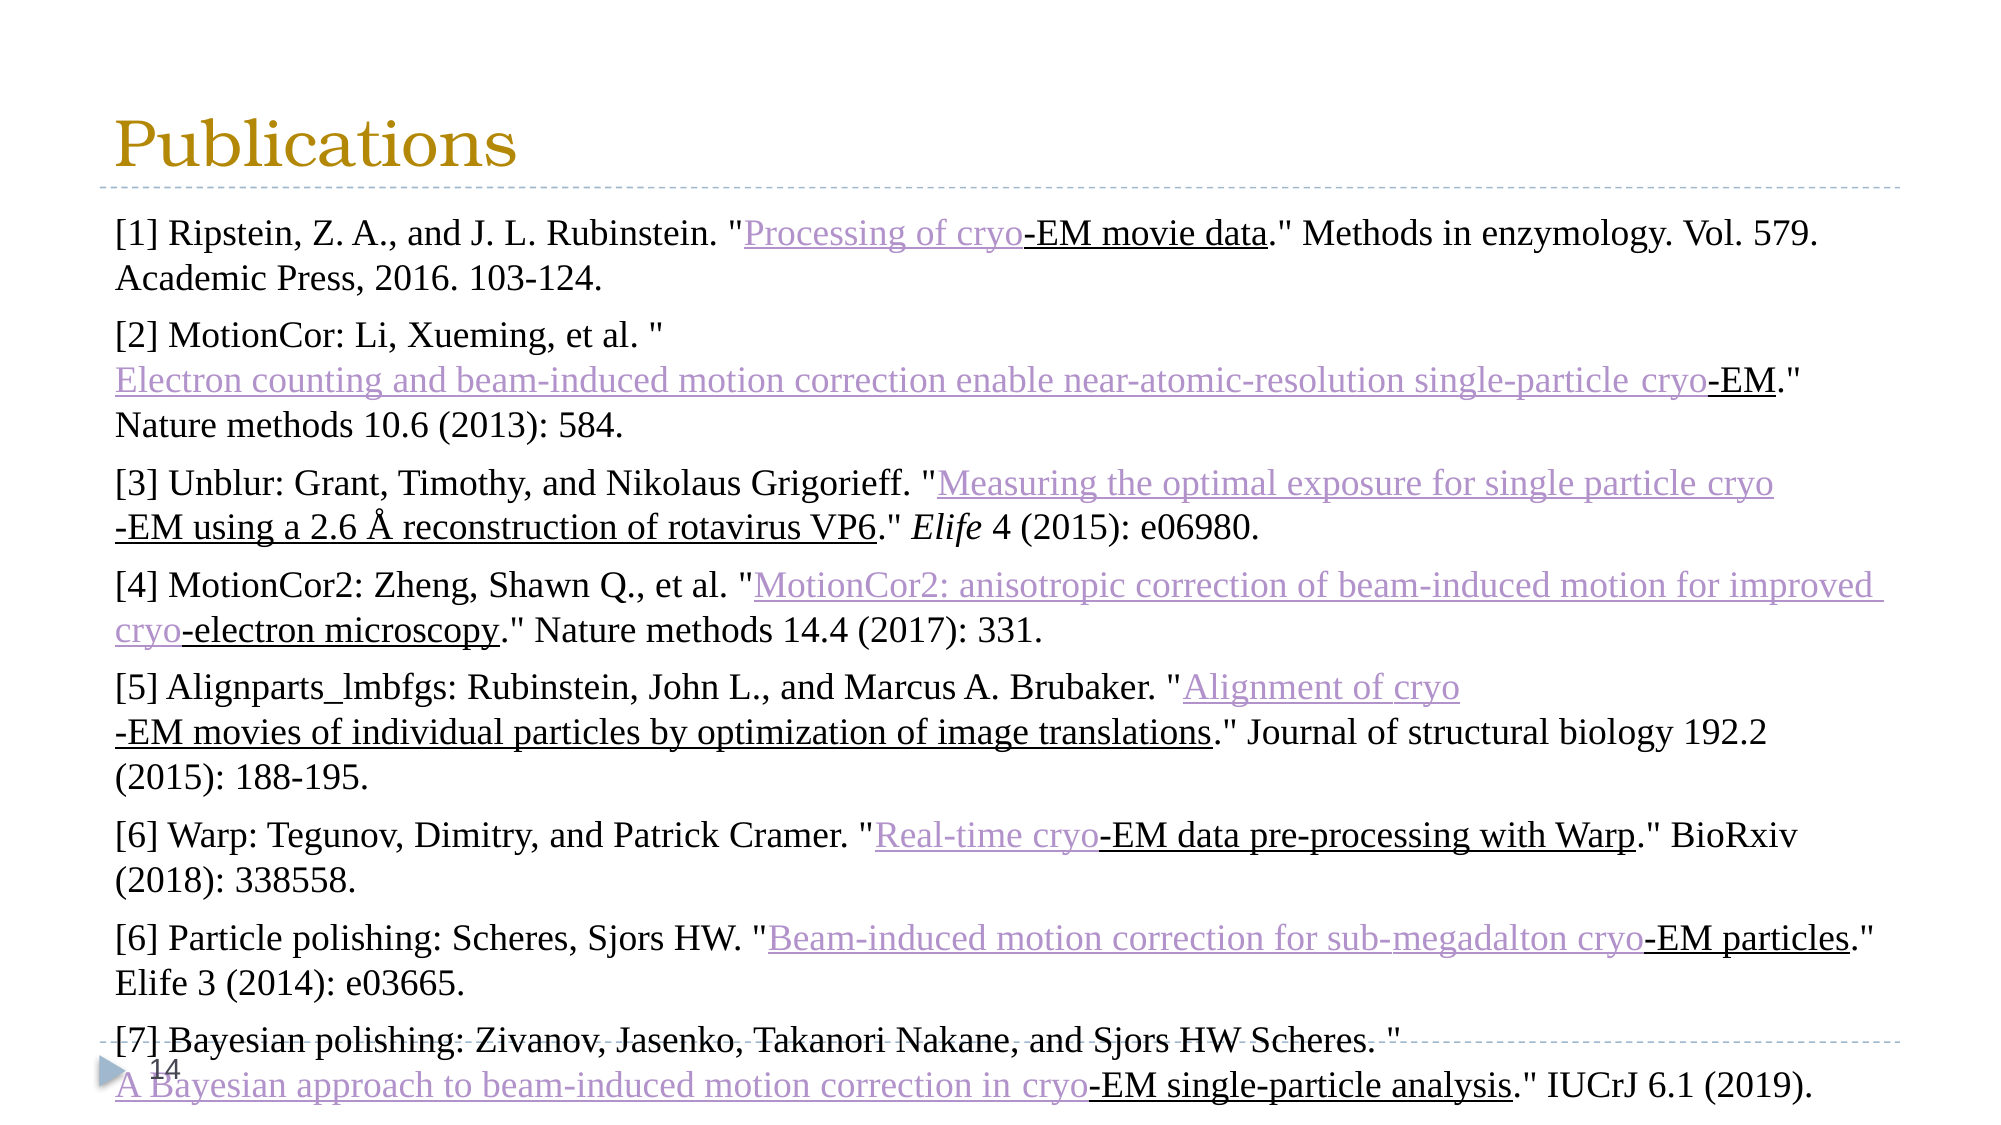

# Publications
[1] Ripstein, Z. A., and J. L. Rubinstein. "Processing of cryo-EM movie data." Methods in enzymology. Vol. 579. Academic Press, 2016. 103-124.
[2] MotionCor: Li, Xueming, et al. "Electron counting and beam-induced motion correction enable near-atomic-resolution single-particle cryo-EM." Nature methods 10.6 (2013): 584.
[3] Unblur: Grant, Timothy, and Nikolaus Grigorieff. "Measuring the optimal exposure for single particle cryo-EM using a 2.6 Å reconstruction of rotavirus VP6." Elife 4 (2015): e06980.
[4] MotionCor2: Zheng, Shawn Q., et al. "MotionCor2: anisotropic correction of beam-induced motion for improved cryo-electron microscopy." Nature methods 14.4 (2017): 331.
[5] Alignparts_lmbfgs: Rubinstein, John L., and Marcus A. Brubaker. "Alignment of cryo-EM movies of individual particles by optimization of image translations." Journal of structural biology 192.2 (2015): 188-195.
[6] Warp: Tegunov, Dimitry, and Patrick Cramer. "Real-time cryo-EM data pre-processing with Warp." BioRxiv (2018): 338558.
[6] Particle polishing: Scheres, Sjors HW. "Beam-induced motion correction for sub-megadalton cryo-EM particles." Elife 3 (2014): e03665.
[7] Bayesian polishing: Zivanov, Jasenko, Takanori Nakane, and Sjors HW Scheres. "A Bayesian approach to beam-induced motion correction in cryo-EM single-particle analysis." IUCrJ 6.1 (2019).

14